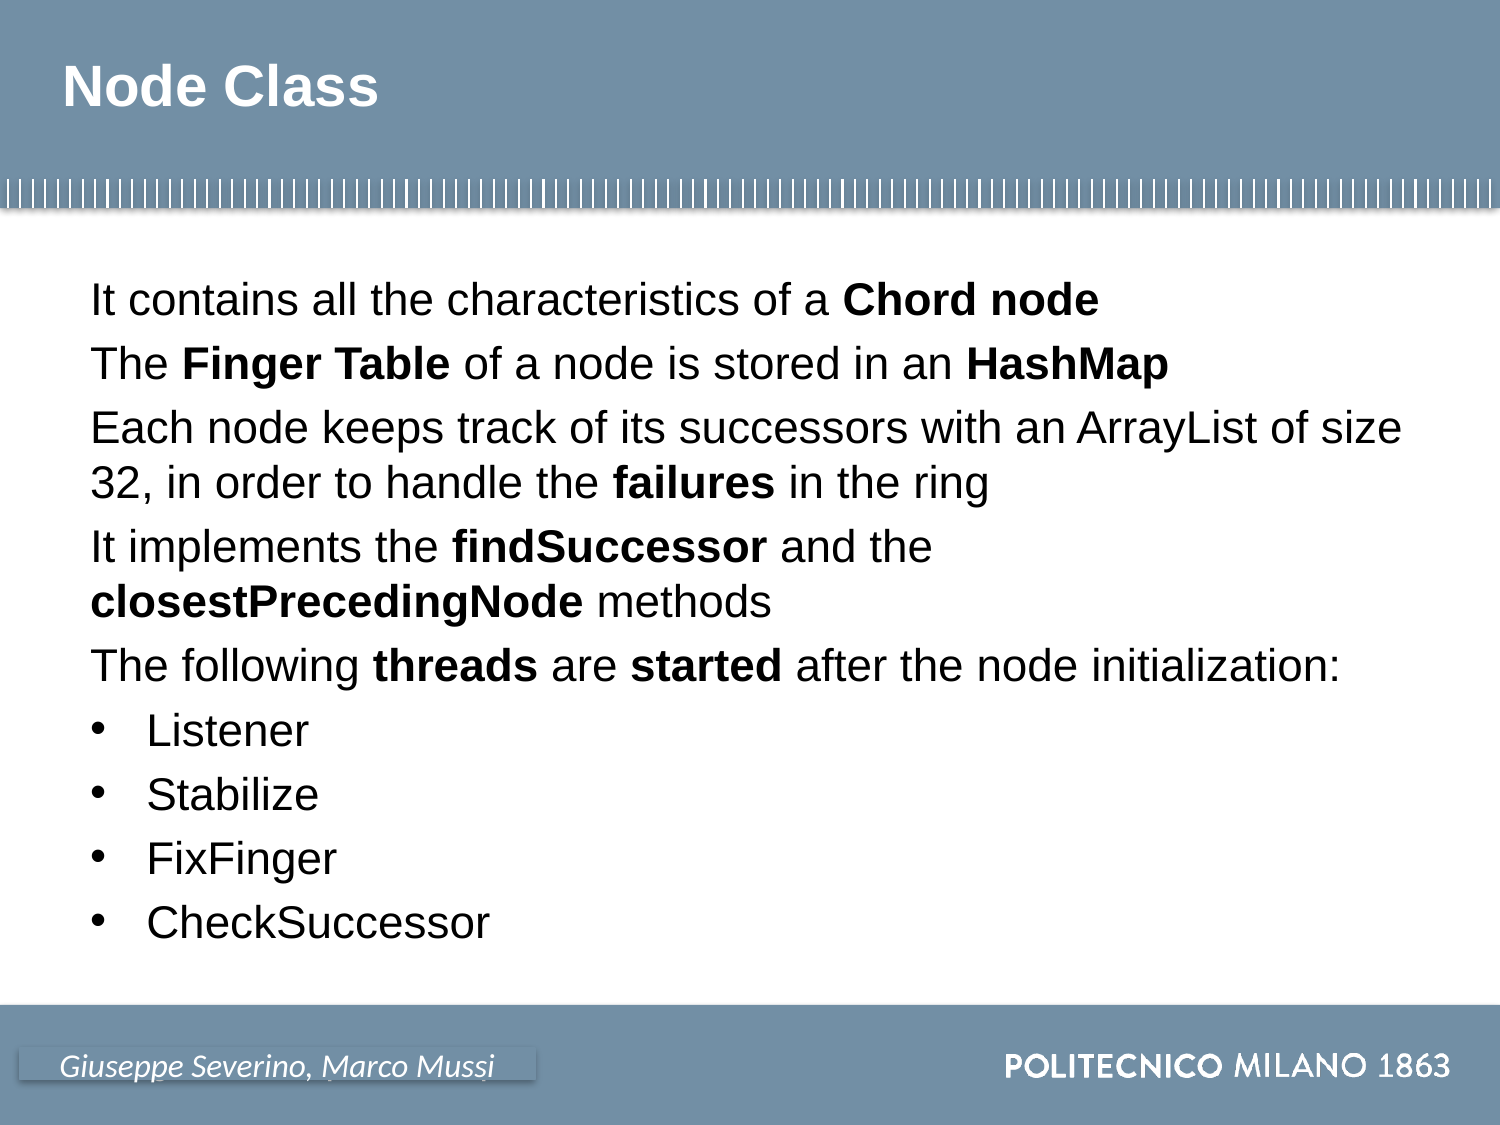

# Node Class
It contains all the characteristics of a Chord node
The Finger Table of a node is stored in an HashMap
Each node keeps track of its successors with an ArrayList of size 32, in order to handle the failures in the ring
It implements the findSuccessor and the closestPrecedingNode methods
The following threads are started after the node initialization:
Listener
Stabilize
FixFinger
CheckSuccessor
Giuseppe Severino, Marco Mussi